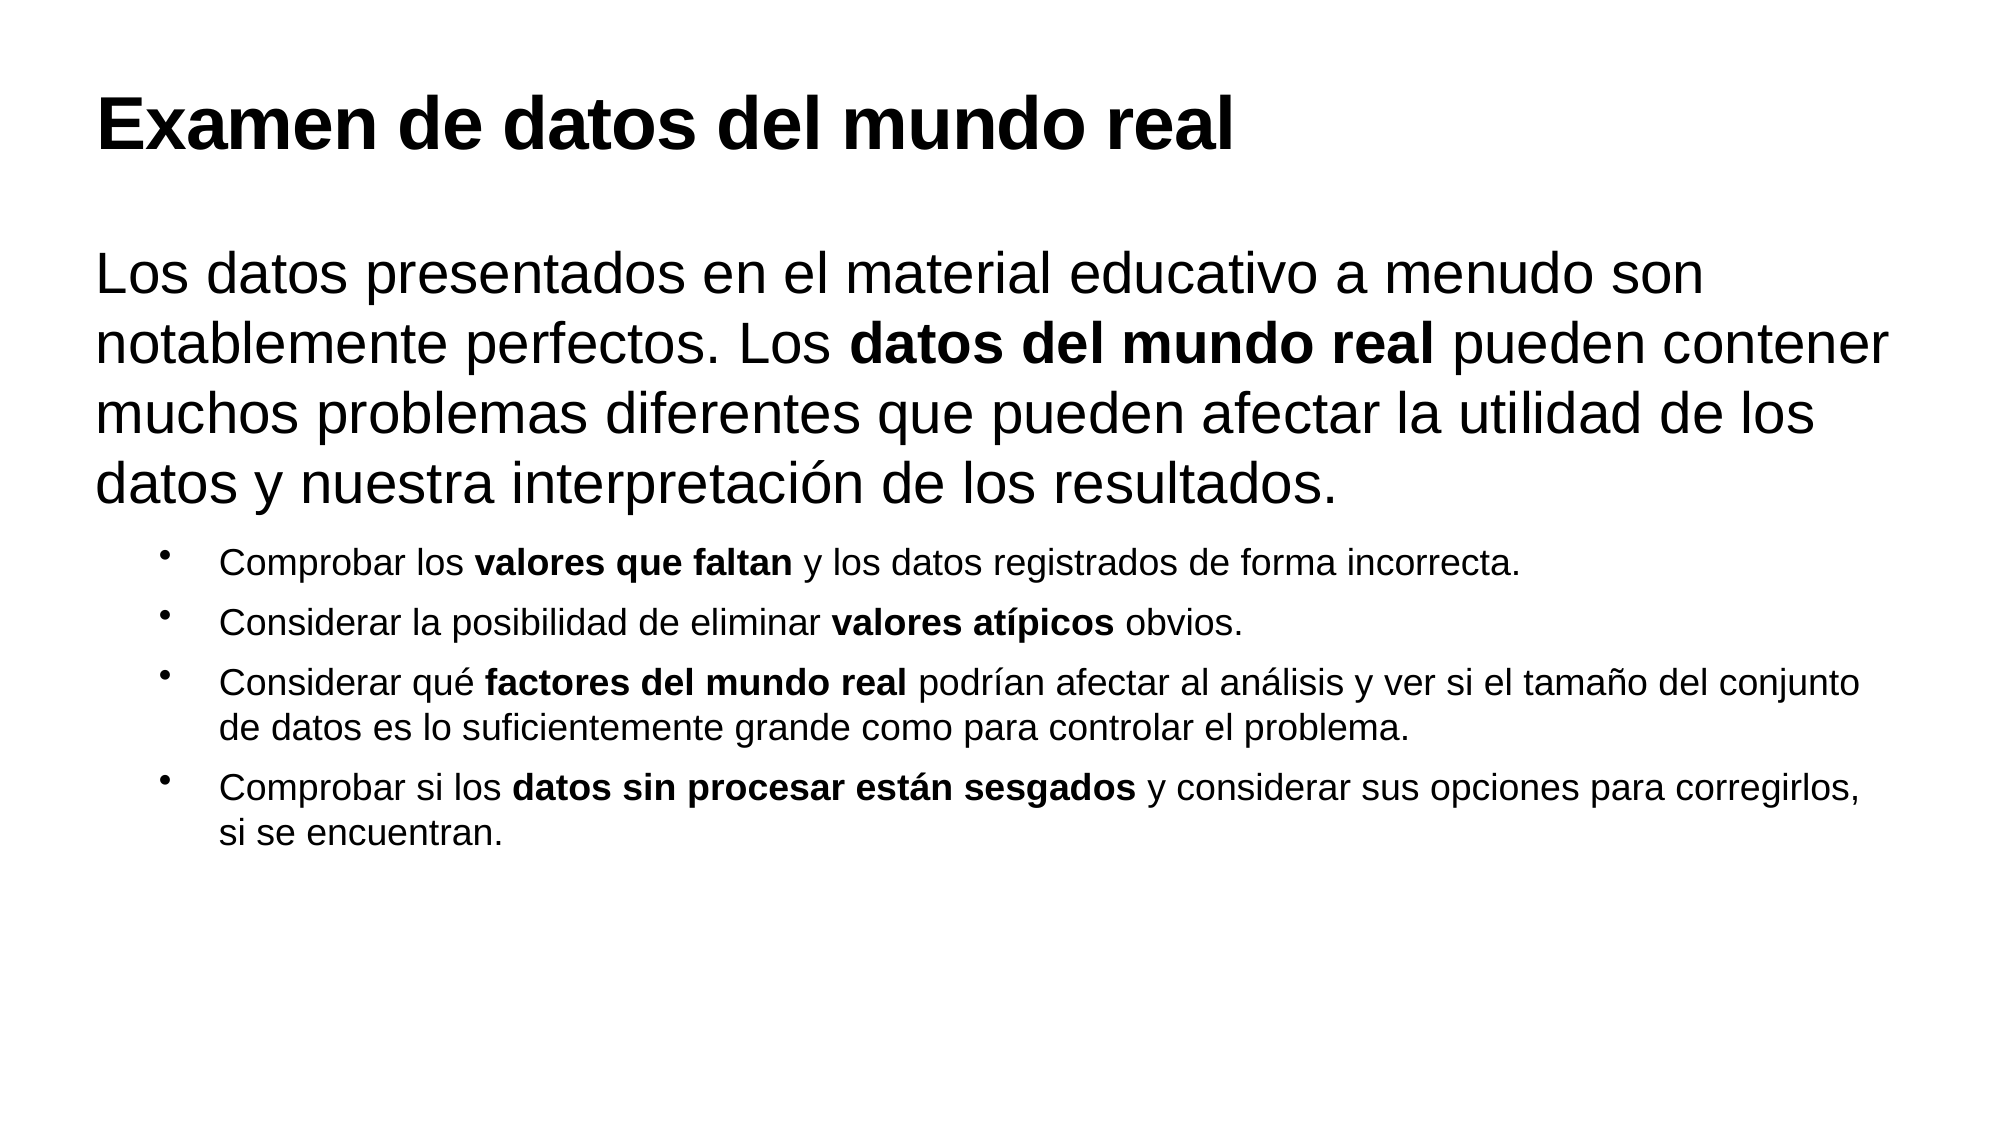

# Examen de datos del mundo real
Los datos presentados en el material educativo a menudo son notablemente perfectos. Los datos del mundo real pueden contener muchos problemas diferentes que pueden afectar la utilidad de los datos y nuestra interpretación de los resultados.
Comprobar los valores que faltan y los datos registrados de forma incorrecta.
Considerar la posibilidad de eliminar valores atípicos obvios.
Considerar qué factores del mundo real podrían afectar al análisis y ver si el tamaño del conjunto de datos es lo suficientemente grande como para controlar el problema.
Comprobar si los datos sin procesar están sesgados y considerar sus opciones para corregirlos, si se encuentran.